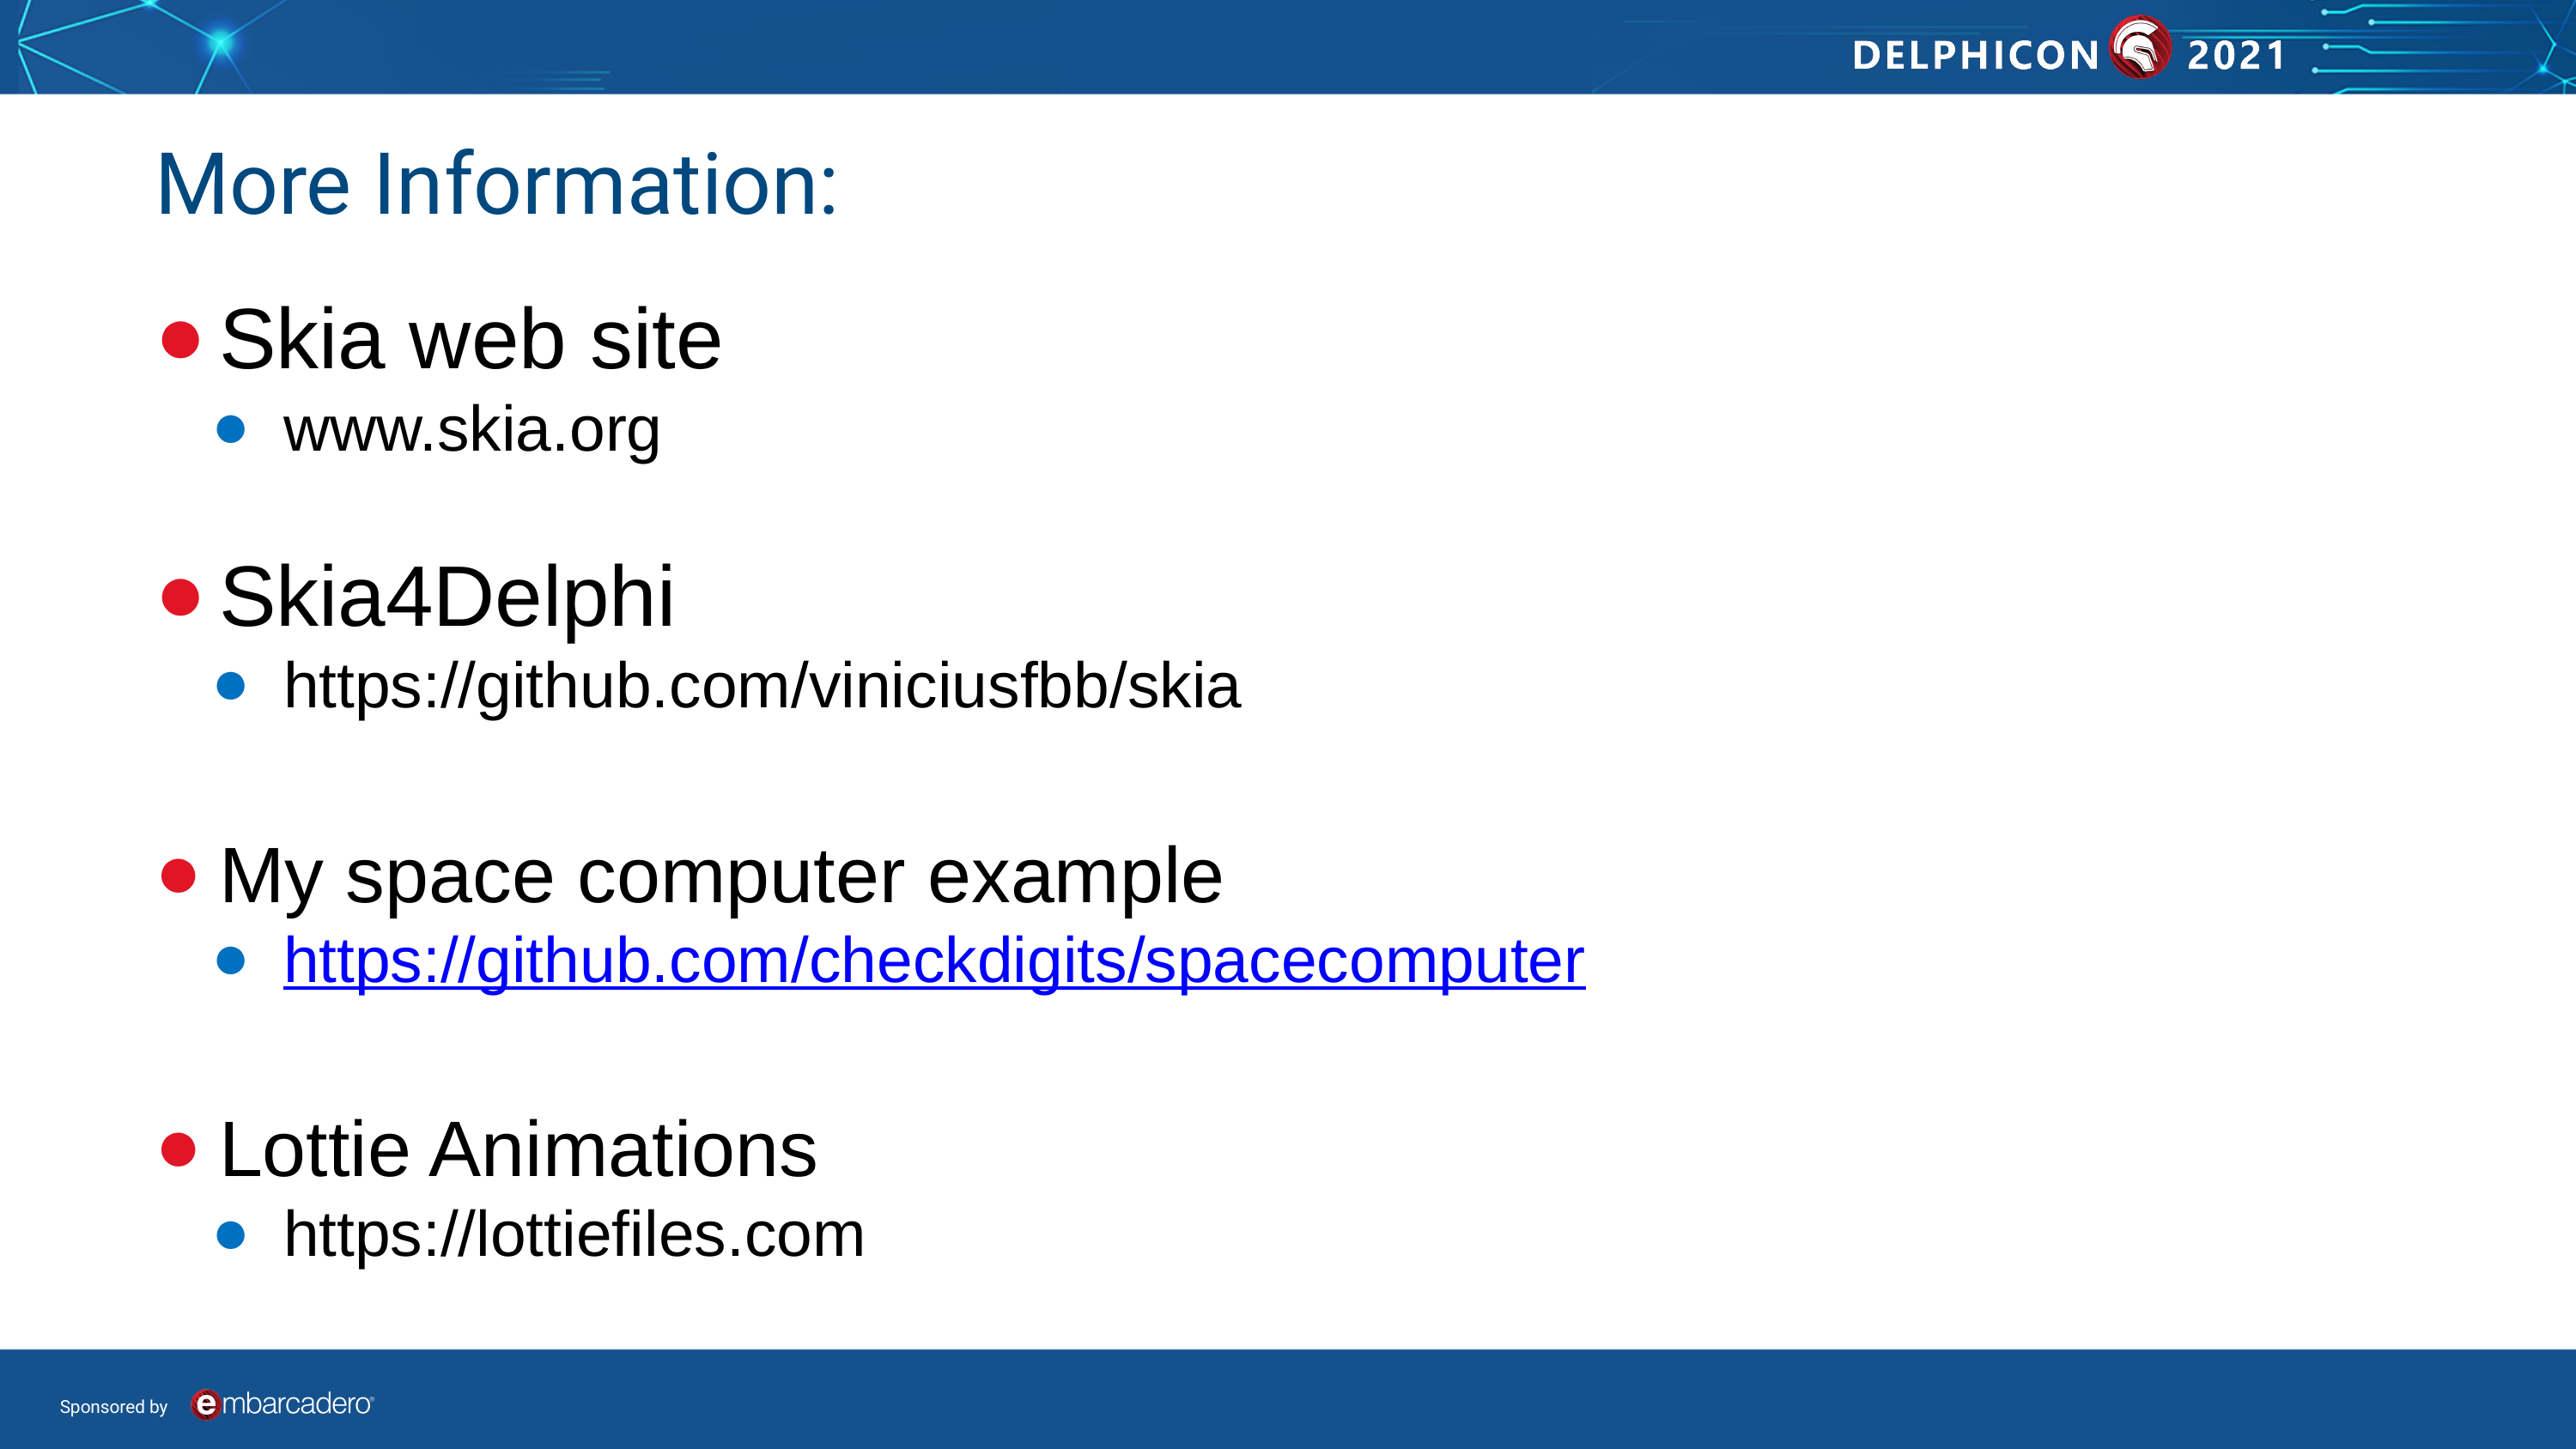

# More Information:
Skia web site
www.skia.org

Skia4Delphi
https://github.com/viniciusfbb/skia

My space computer example
https://github.com/checkdigits/spacecomputer

Lottie Animations
https://lottiefiles.com